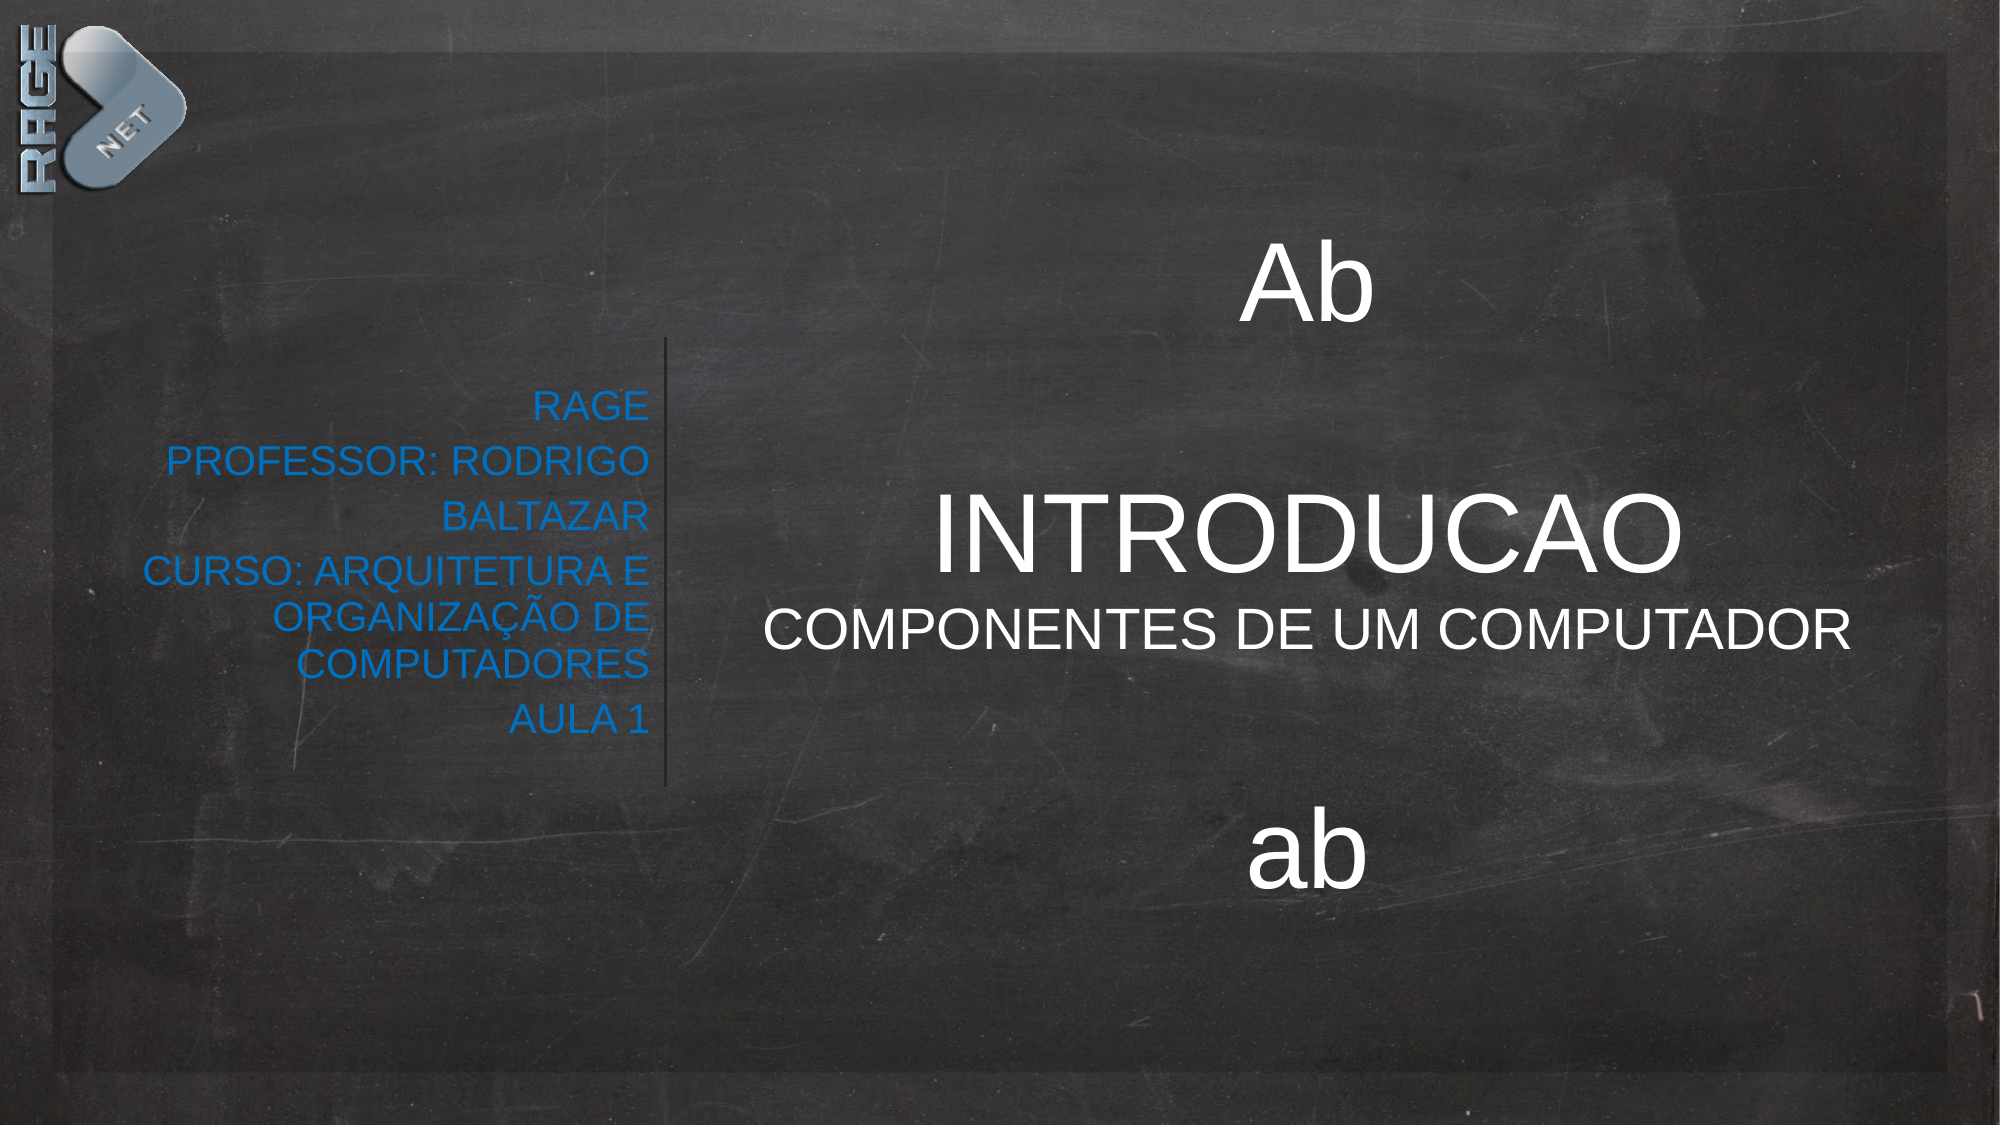

RAGE
PROFESSOR: RODRIGO
BALTAZAR
CURSO: ARQUITETURA E ORGANIZAÇÃO DE COMPUTADORES
AULA 1
Ab
INTRODUCAO
COMPONENTES DE UM COMPUTADOR
ab